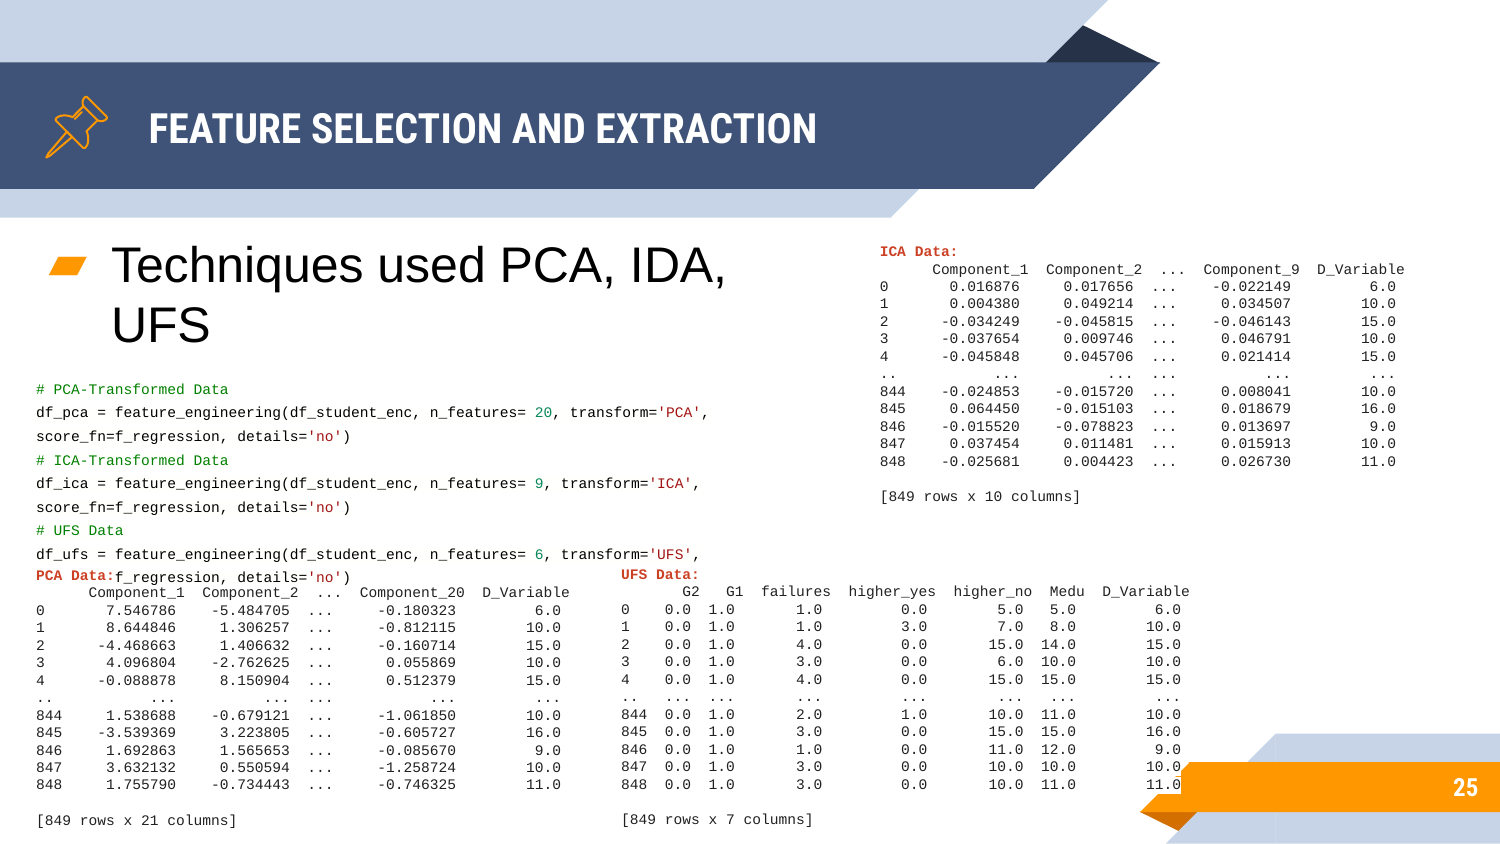

# FEATURE SELECTION AND EXTRACTION

Techniques used PCA, IDA, UFS
# PCA-Transformed Data
df_pca = feature_engineering(df_student_enc, n_features= 20, transform='PCA', score_fn=f_regression, details='no')
# ICA-Transformed Data
df_ica = feature_engineering(df_student_enc, n_features= 9, transform='ICA', score_fn=f_regression, details='no')
# UFS Data
df_ufs = feature_engineering(df_student_enc, n_features= 6, transform='UFS', score_fn=f_regression, details='no')

ICA Data:
      Component_1  Component_2  ...  Component_9  D_Variable
0       0.016876     0.017656  ...    -0.022149         6.0
1       0.004380     0.049214  ...     0.034507        10.0
2      -0.034249    -0.045815  ...    -0.046143        15.0
3      -0.037654     0.009746  ...     0.046791        10.0
4      -0.045848     0.045706  ...     0.021414        15.0
..           ...          ...  ...          ...         ...
844    -0.024853    -0.015720  ...     0.008041        10.0
845     0.064450    -0.015103  ...     0.018679        16.0
846    -0.015520    -0.078823  ...     0.013697         9.0
847     0.037454     0.011481  ...     0.015913        10.0
848    -0.025681     0.004423  ...     0.026730        11.0

[849 rows x 10 columns]
UFS Data:
       G2   G1  failures  higher_yes  higher_no  Medu  D_Variable
0    0.0  1.0       1.0         0.0        5.0   5.0         6.0
1    0.0  1.0       1.0         3.0        7.0   8.0        10.0
2    0.0  1.0       4.0         0.0       15.0  14.0        15.0
3    0.0  1.0       3.0         0.0        6.0  10.0        10.0
4    0.0  1.0       4.0         0.0       15.0  15.0        15.0
..   ...  ...       ...         ...        ...   ...         ...
844  0.0  1.0       2.0         1.0       10.0  11.0        10.0
845  0.0  1.0       3.0         0.0       15.0  15.0        16.0
846  0.0  1.0       1.0         0.0       11.0  12.0         9.0
847  0.0  1.0       3.0         0.0       10.0  10.0        10.0
848  0.0  1.0       3.0         0.0       10.0  11.0        11.0

[849 rows x 7 columns]
PCA Data:
      Component_1  Component_2  ...  Component_20  D_Variable
0       7.546786    -5.484705  ...     -0.180323         6.0
1       8.644846     1.306257  ...     -0.812115        10.0
2      -4.468663     1.406632  ...     -0.160714        15.0
3       4.096804    -2.762625  ...      0.055869        10.0
4      -0.088878     8.150904  ...      0.512379        15.0
..           ...          ...  ...           ...         ...
844     1.538688    -0.679121  ...     -1.061850        10.0
845    -3.539369     3.223805  ...     -0.605727        16.0
846     1.692863     1.565653  ...     -0.085670         9.0
847     3.632132     0.550594  ...     -1.258724        10.0
848     1.755790    -0.734443  ...     -0.746325        11.0

[849 rows x 21 columns]
25